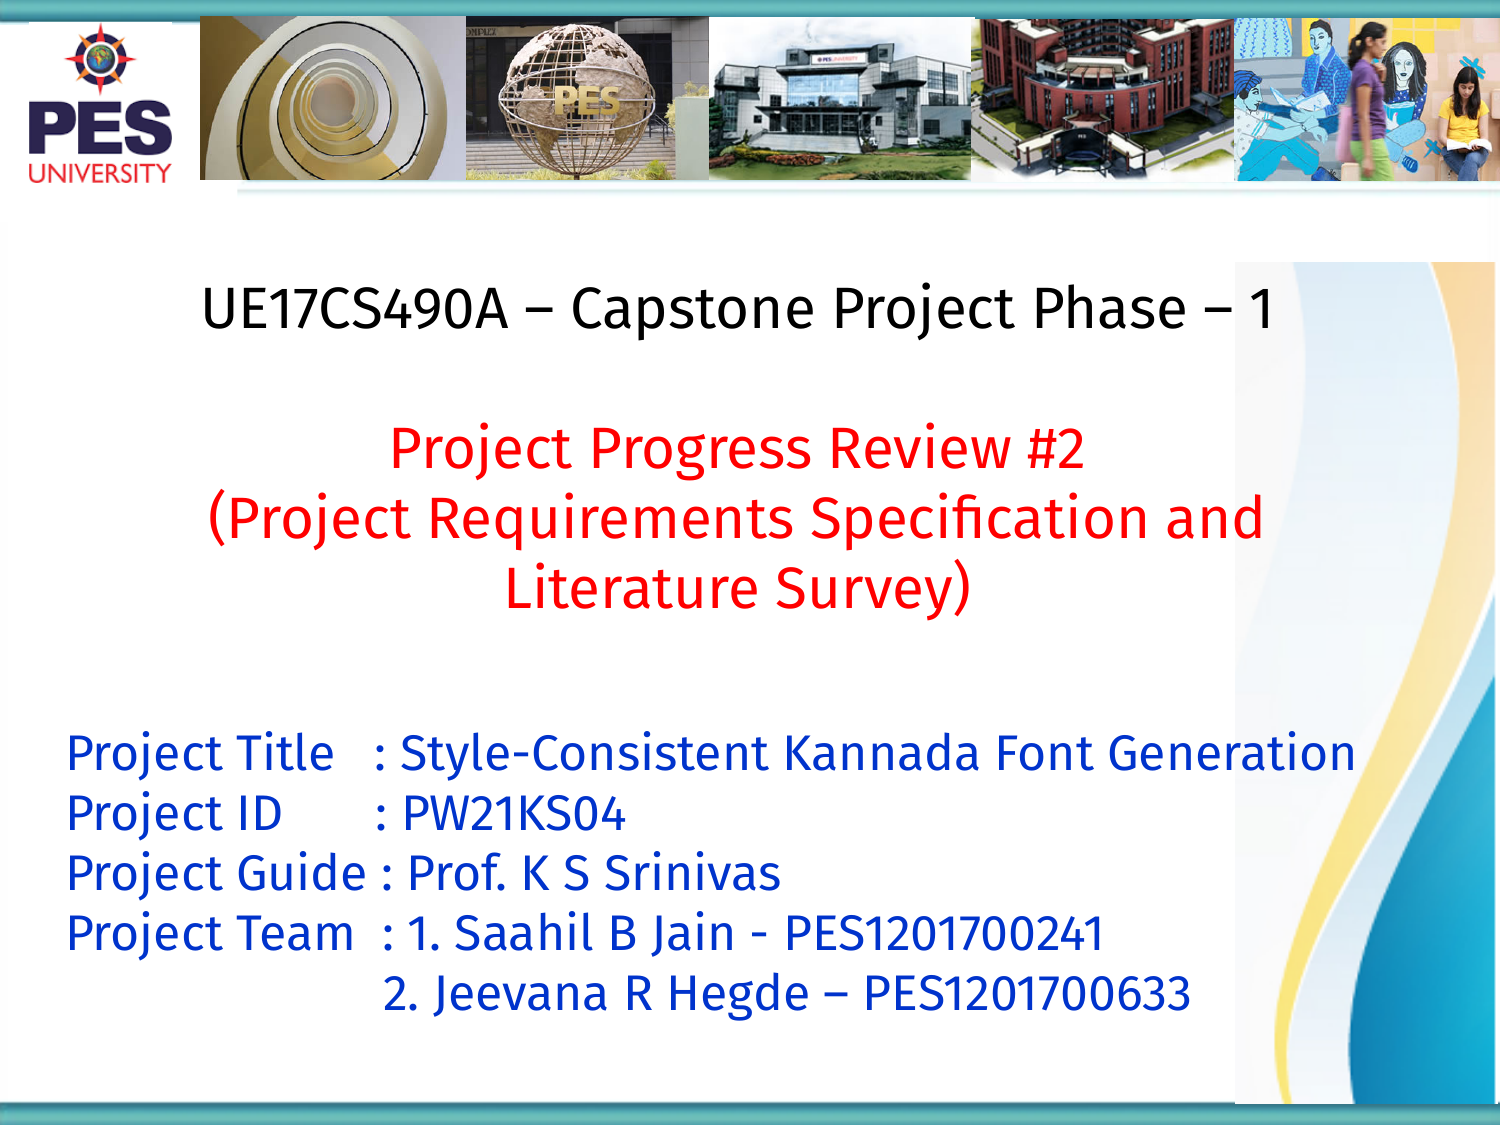

UE17CS490A – Capstone Project Phase – 1

Project Progress Review #2
(Project Requirements Specification and Literature Survey)
Project Title   : Style-Consistent Kannada Font Generation
Project ID       : PW21KS04
Project Guide : Prof. K S Srinivas
Project Team  : 1. Saahil B Jain - PES1201700241
                        2. Jeevana R Hegde – PES1201700633